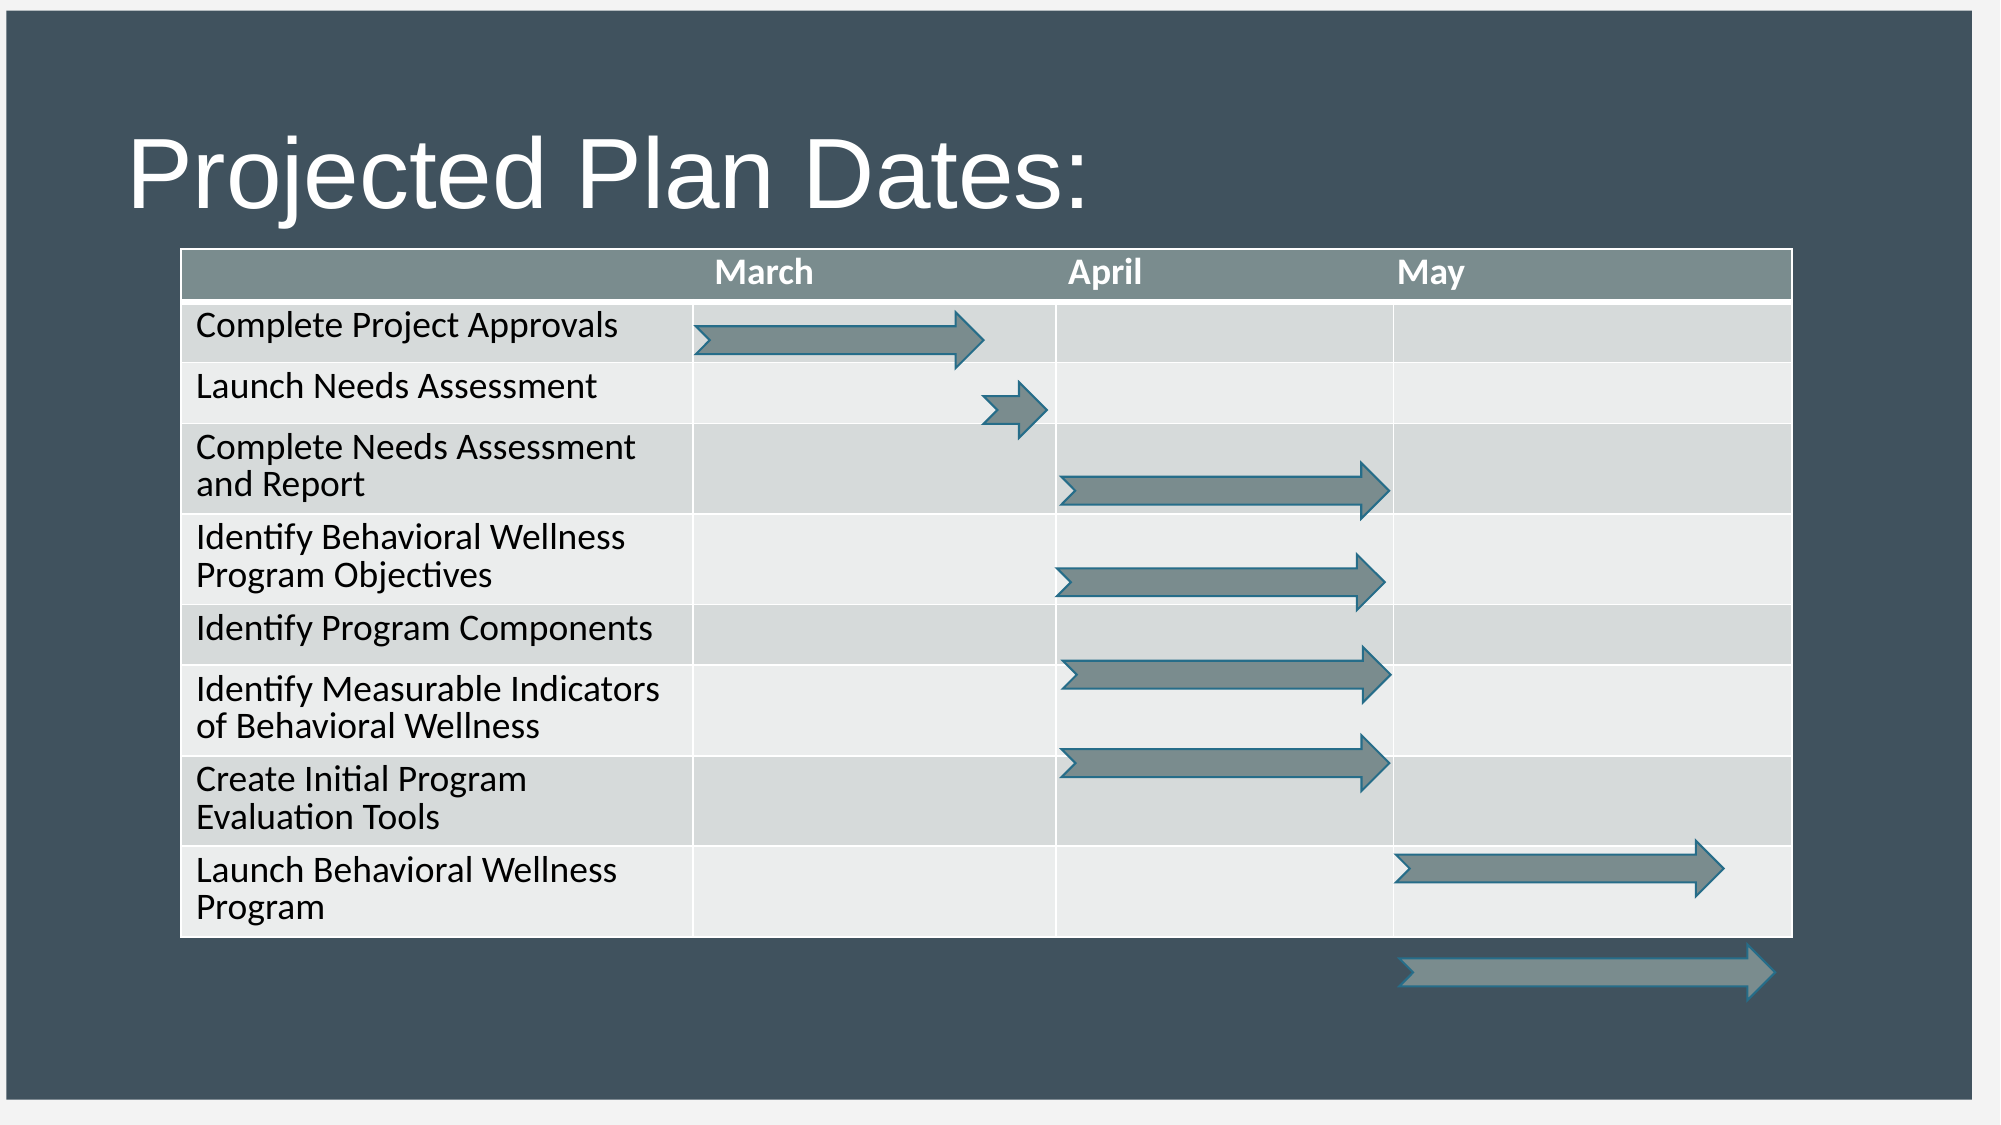

Projected Plan Dates:

| March April May |  |  |  |
| --- | --- | --- | --- |
| Complete Project Approvals |  |  |  |
| Launch Needs Assessment |  |  |  |
| Complete Needs Assessment and Report |  |  |  |
| Identify Behavioral Wellness Program Objectives |  |  |  |
| Identify Program Components |  |  |  |
| Identify Measurable Indicators of Behavioral Wellness |  |  |  |
| Create Initial Program Evaluation Tools |  |  |  |
| Launch Behavioral Wellness Program |  |  |  |

#